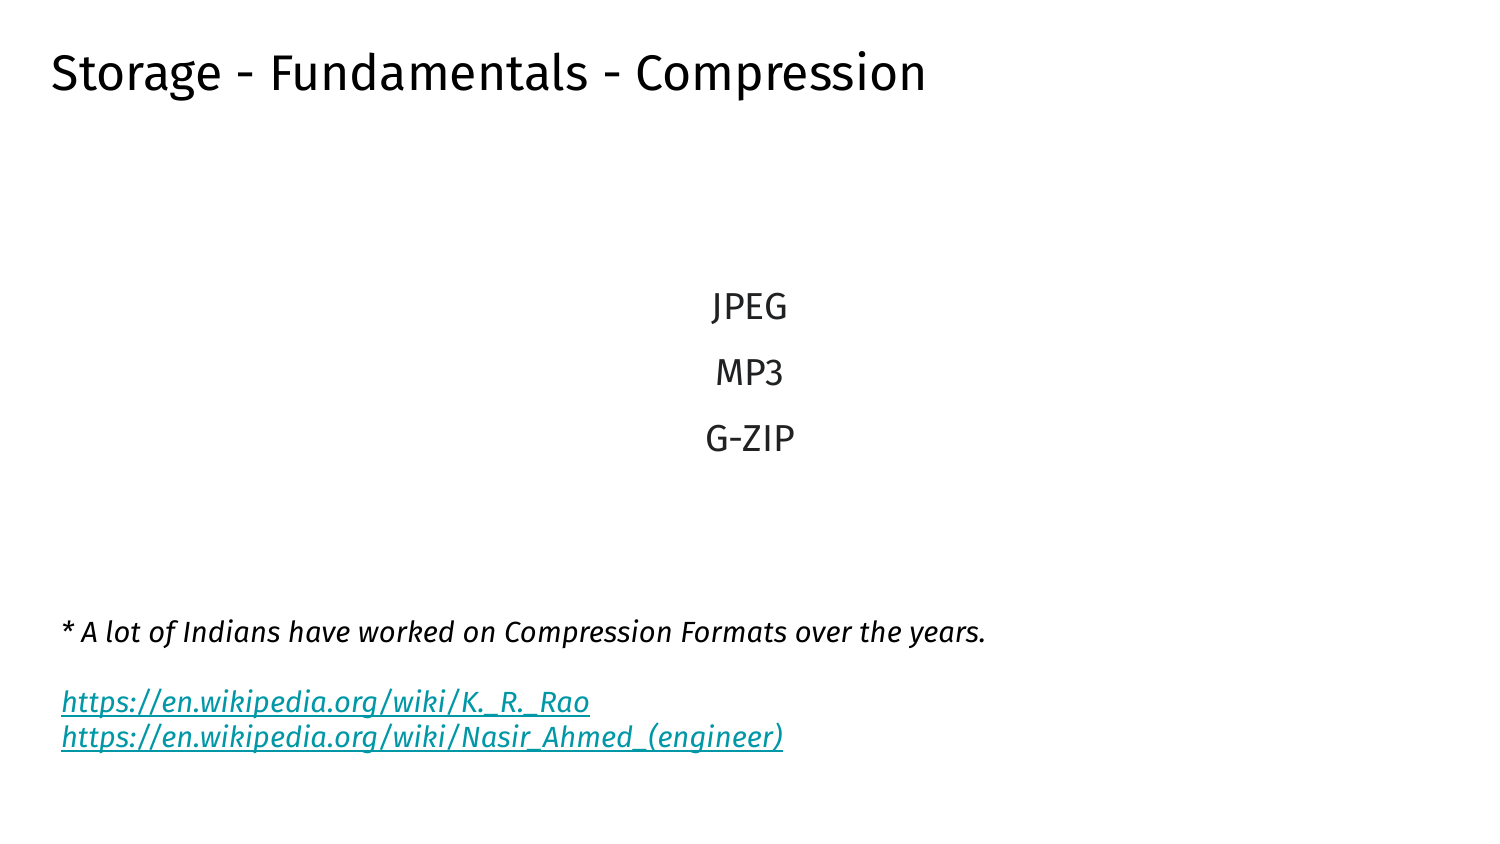

# Storage - Fundamentals - Compression
JPEG
MP3
G-ZIP
* A lot of Indians have worked on Compression Formats over the years.

https://en.wikipedia.org/wiki/K._R._Rao
https://en.wikipedia.org/wiki/Nasir_Ahmed_(engineer)